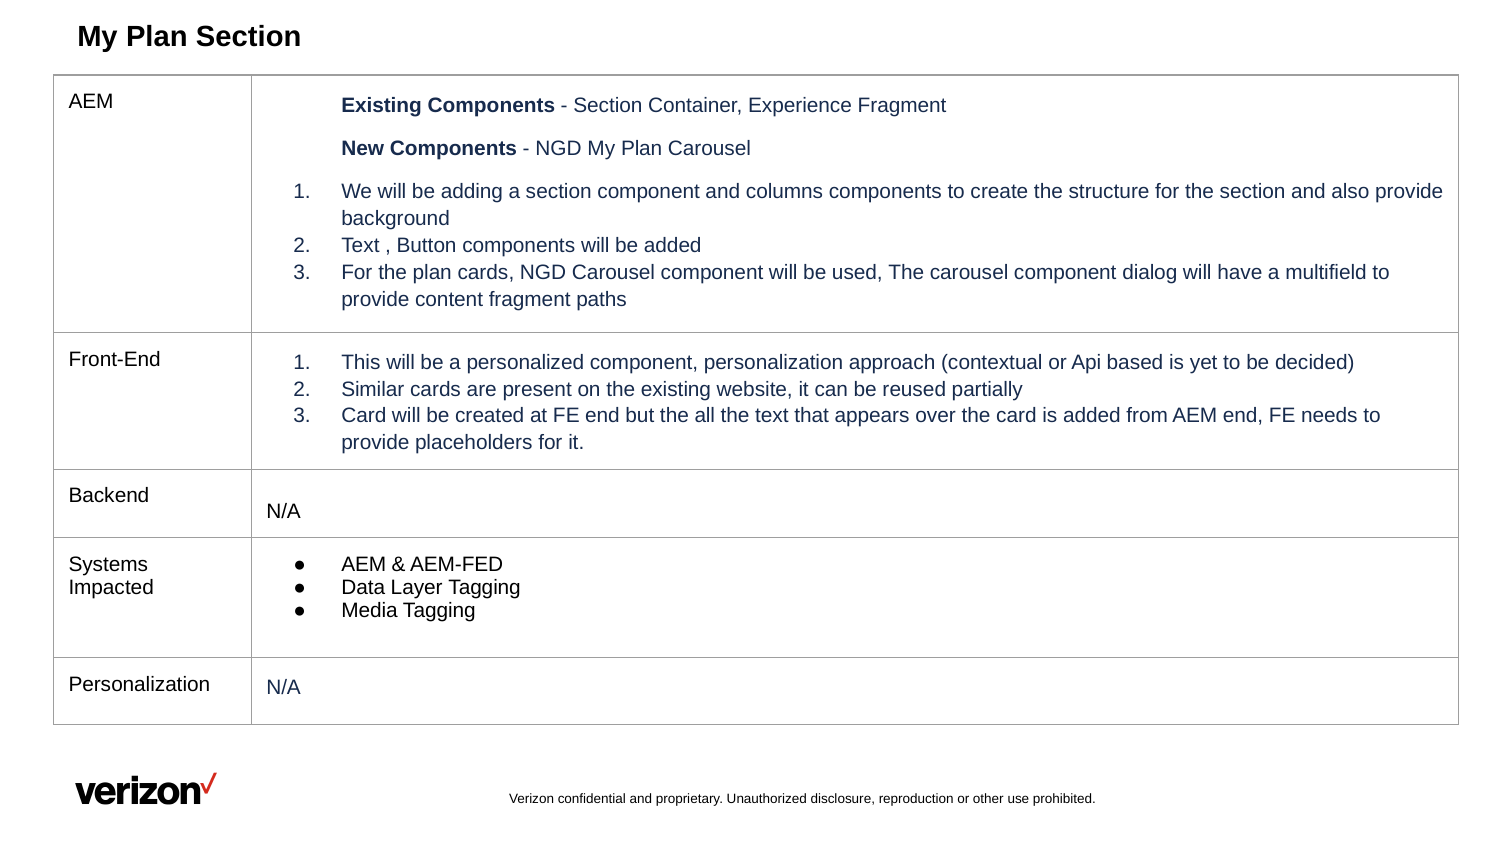

# My Plan Section
| AEM | Existing Components - Section Container, Experience Fragment New Components - NGD My Plan Carousel We will be adding a section component and columns components to create the structure for the section and also provide background Text , Button components will be added For the plan cards, NGD Carousel component will be used, The carousel component dialog will have a multifield to provide content fragment paths |
| --- | --- |
| Front-End | This will be a personalized component, personalization approach (contextual or Api based is yet to be decided) Similar cards are present on the existing website, it can be reused partially Card will be created at FE end but the all the text that appears over the card is added from AEM end, FE needs to provide placeholders for it. |
| Backend | N/A |
| Systems Impacted | AEM & AEM-FED Data Layer Tagging Media Tagging |
| Personalization | N/A |